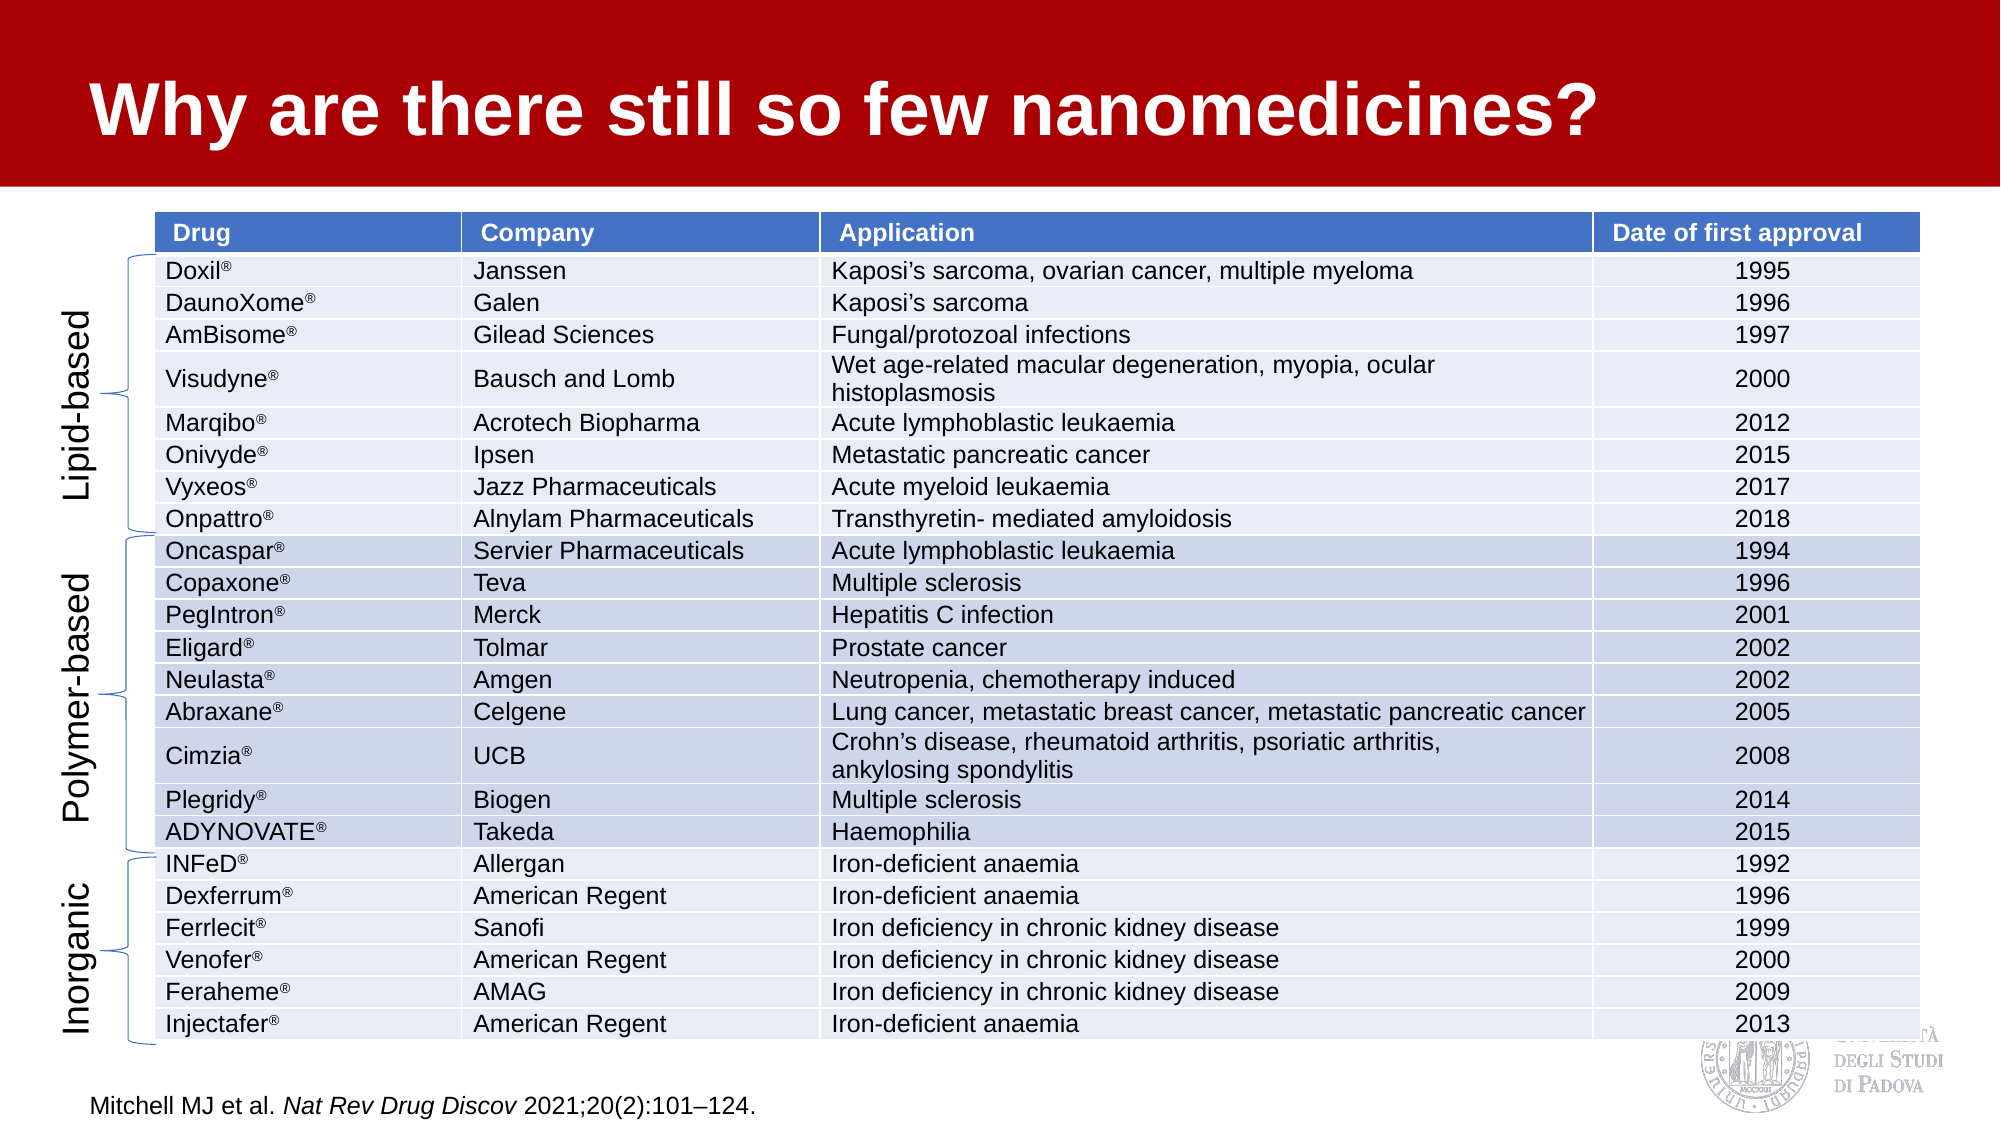

# Why are there still so few nanomedicines?
Why are there still so few nanomedicines
| Drug | Company | Application | Date of first approval |
| --- | --- | --- | --- |
| Doxil® | Janssen | Kaposi’s sarcoma, ovarian cancer, multiple myeloma | 1995 |
| DaunoXome® | Galen | Kaposi’s sarcoma | 1996 |
| AmBisome® | Gilead Sciences | Fungal/protozoal infections | 1997 |
| Visudyne® | Bausch and Lomb | Wet age-related macular degeneration, myopia, ocular histoplasmosis | 2000 |
| Marqibo® | Acrotech Biopharma | Acute lymphoblastic leukaemia | 2012 |
| Onivyde® | Ipsen | Metastatic pancreatic cancer | 2015 |
| Vyxeos® | Jazz Pharmaceuticals | Acute myeloid leukaemia | 2017 |
| Onpattro® | Alnylam Pharmaceuticals | Transthyretin- mediated amyloidosis | 2018 |
| Oncaspar® | Servier Pharmaceuticals | Acute lymphoblastic leukaemia | 1994 |
| Copaxone® | Teva | Multiple sclerosis | 1996 |
| PegIntron® | Merck | Hepatitis C infection | 2001 |
| Eligard® | Tolmar | Prostate cancer | 2002 |
| Neulasta® | Amgen | Neutropenia, chemotherapy induced | 2002 |
| Abraxane® | Celgene | Lung cancer, metastatic breast cancer, metastatic pancreatic cancer | 2005 |
| Cimzia® | UCB | Crohn’s disease, rheumatoid arthritis, psoriatic arthritis, ankylosing spondylitis | 2008 |
| Plegridy® | Biogen | Multiple sclerosis | 2014 |
| ADYNOVATE® | Takeda | Haemophilia | 2015 |
| INFeD® | Allergan | Iron-deficient anaemia | 1992 |
| Dexferrum® | American Regent | Iron-deficient anaemia | 1996 |
| Ferrlecit® | Sanofi | Iron deficiency in chronic kidney disease | 1999 |
| Venofer® | American Regent | Iron deficiency in chronic kidney disease | 2000 |
| Feraheme® | AMAG | Iron deficiency in chronic kidney disease | 2009 |
| Injectafer® | American Regent | Iron-deficient anaemia | 2013 |

Lipid-based

Polymer-based

Inorganic
Mitchell MJ et al. Nat Rev Drug Discov 2021;20(2):101–124.